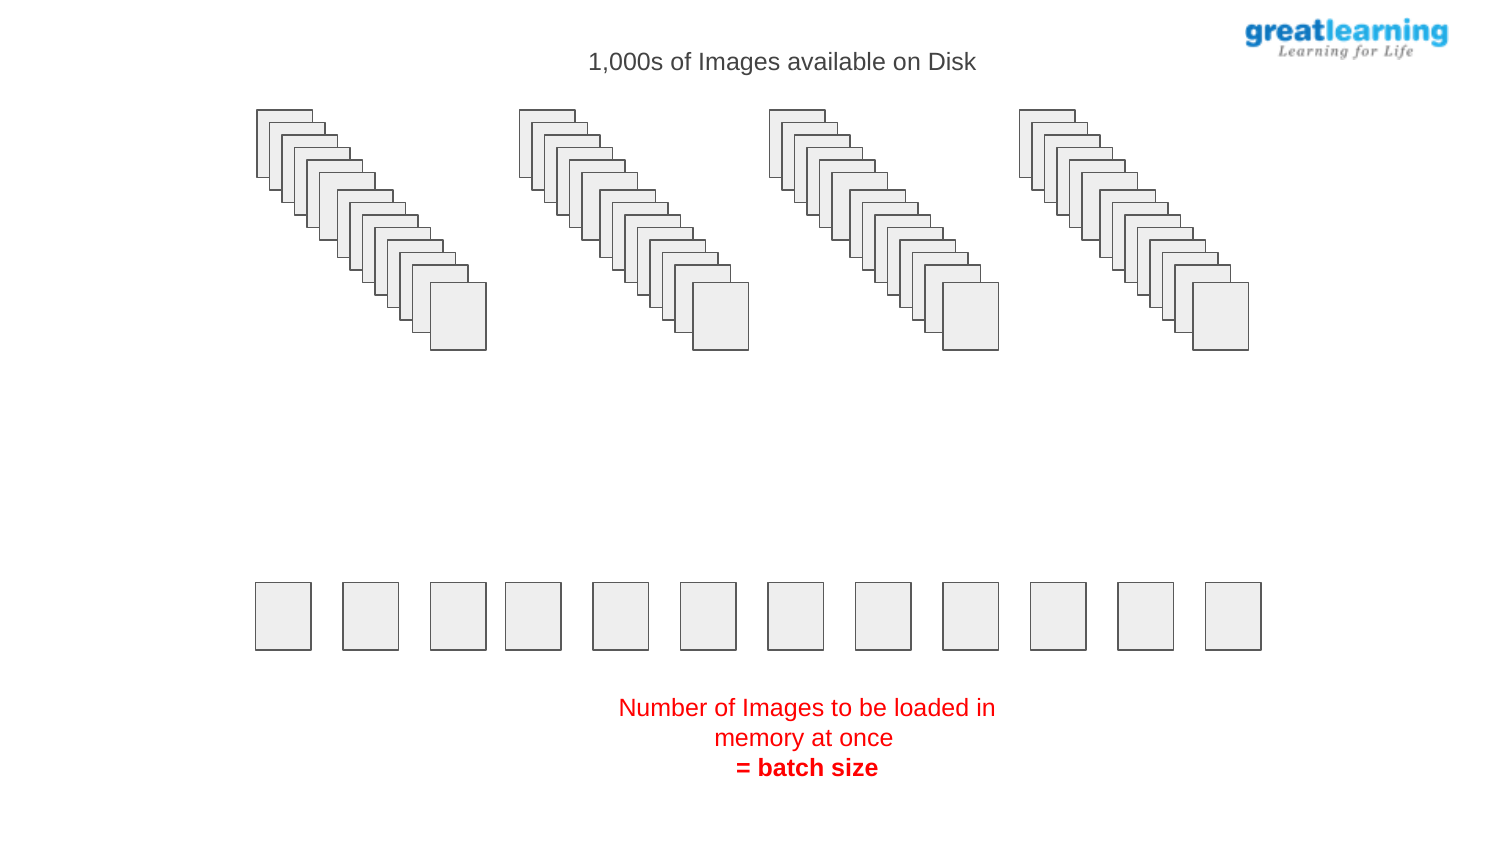

1,000s of Images available on Disk

Number of Images to be loaded in memory at once
= batch size